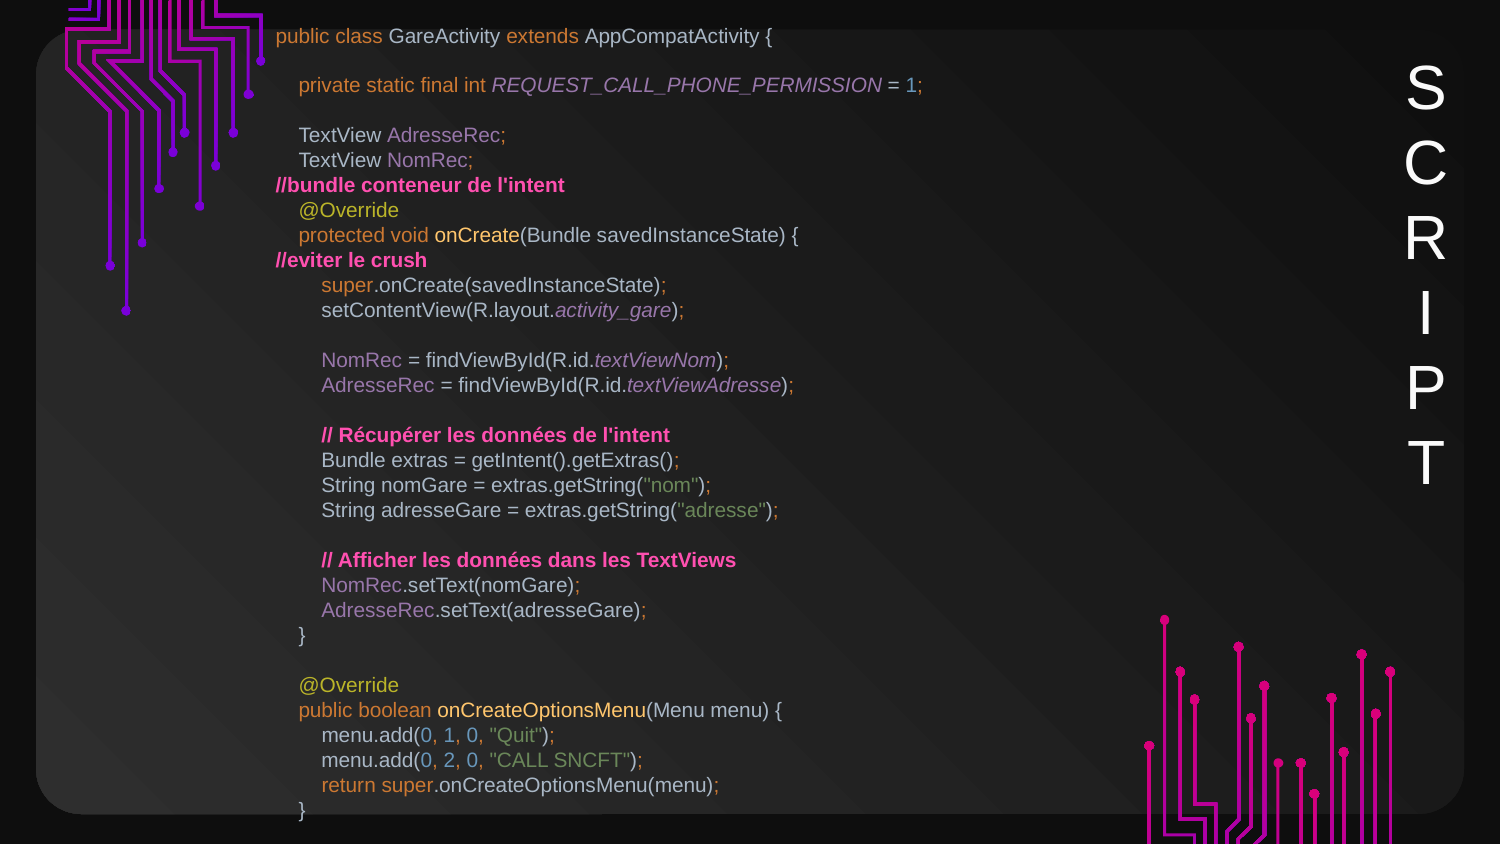

public class GareActivity extends AppCompatActivity {
    private static final int REQUEST_CALL_PHONE_PERMISSION = 1;
    TextView AdresseRec;
    TextView NomRec;
//bundle conteneur de l'intent
    @Override
    protected void onCreate(Bundle savedInstanceState) {
//eviter le crush
        super.onCreate(savedInstanceState);
        setContentView(R.layout.activity_gare);
        NomRec = findViewById(R.id.textViewNom);
        AdresseRec = findViewById(R.id.textViewAdresse);
        // Récupérer les données de l'intent
        Bundle extras = getIntent().getExtras();
        String nomGare = extras.getString("nom");
        String adresseGare = extras.getString("adresse");
        // Afficher les données dans les TextViews
        NomRec.setText(nomGare);
        AdresseRec.setText(adresseGare);
    }
    @Override
    public boolean onCreateOptionsMenu(Menu menu) {
        menu.add(0, 1, 0, "Quit");
        menu.add(0, 2, 0, "CALL SNCFT");
        return super.onCreateOptionsMenu(menu);
    }
# SCRIPT